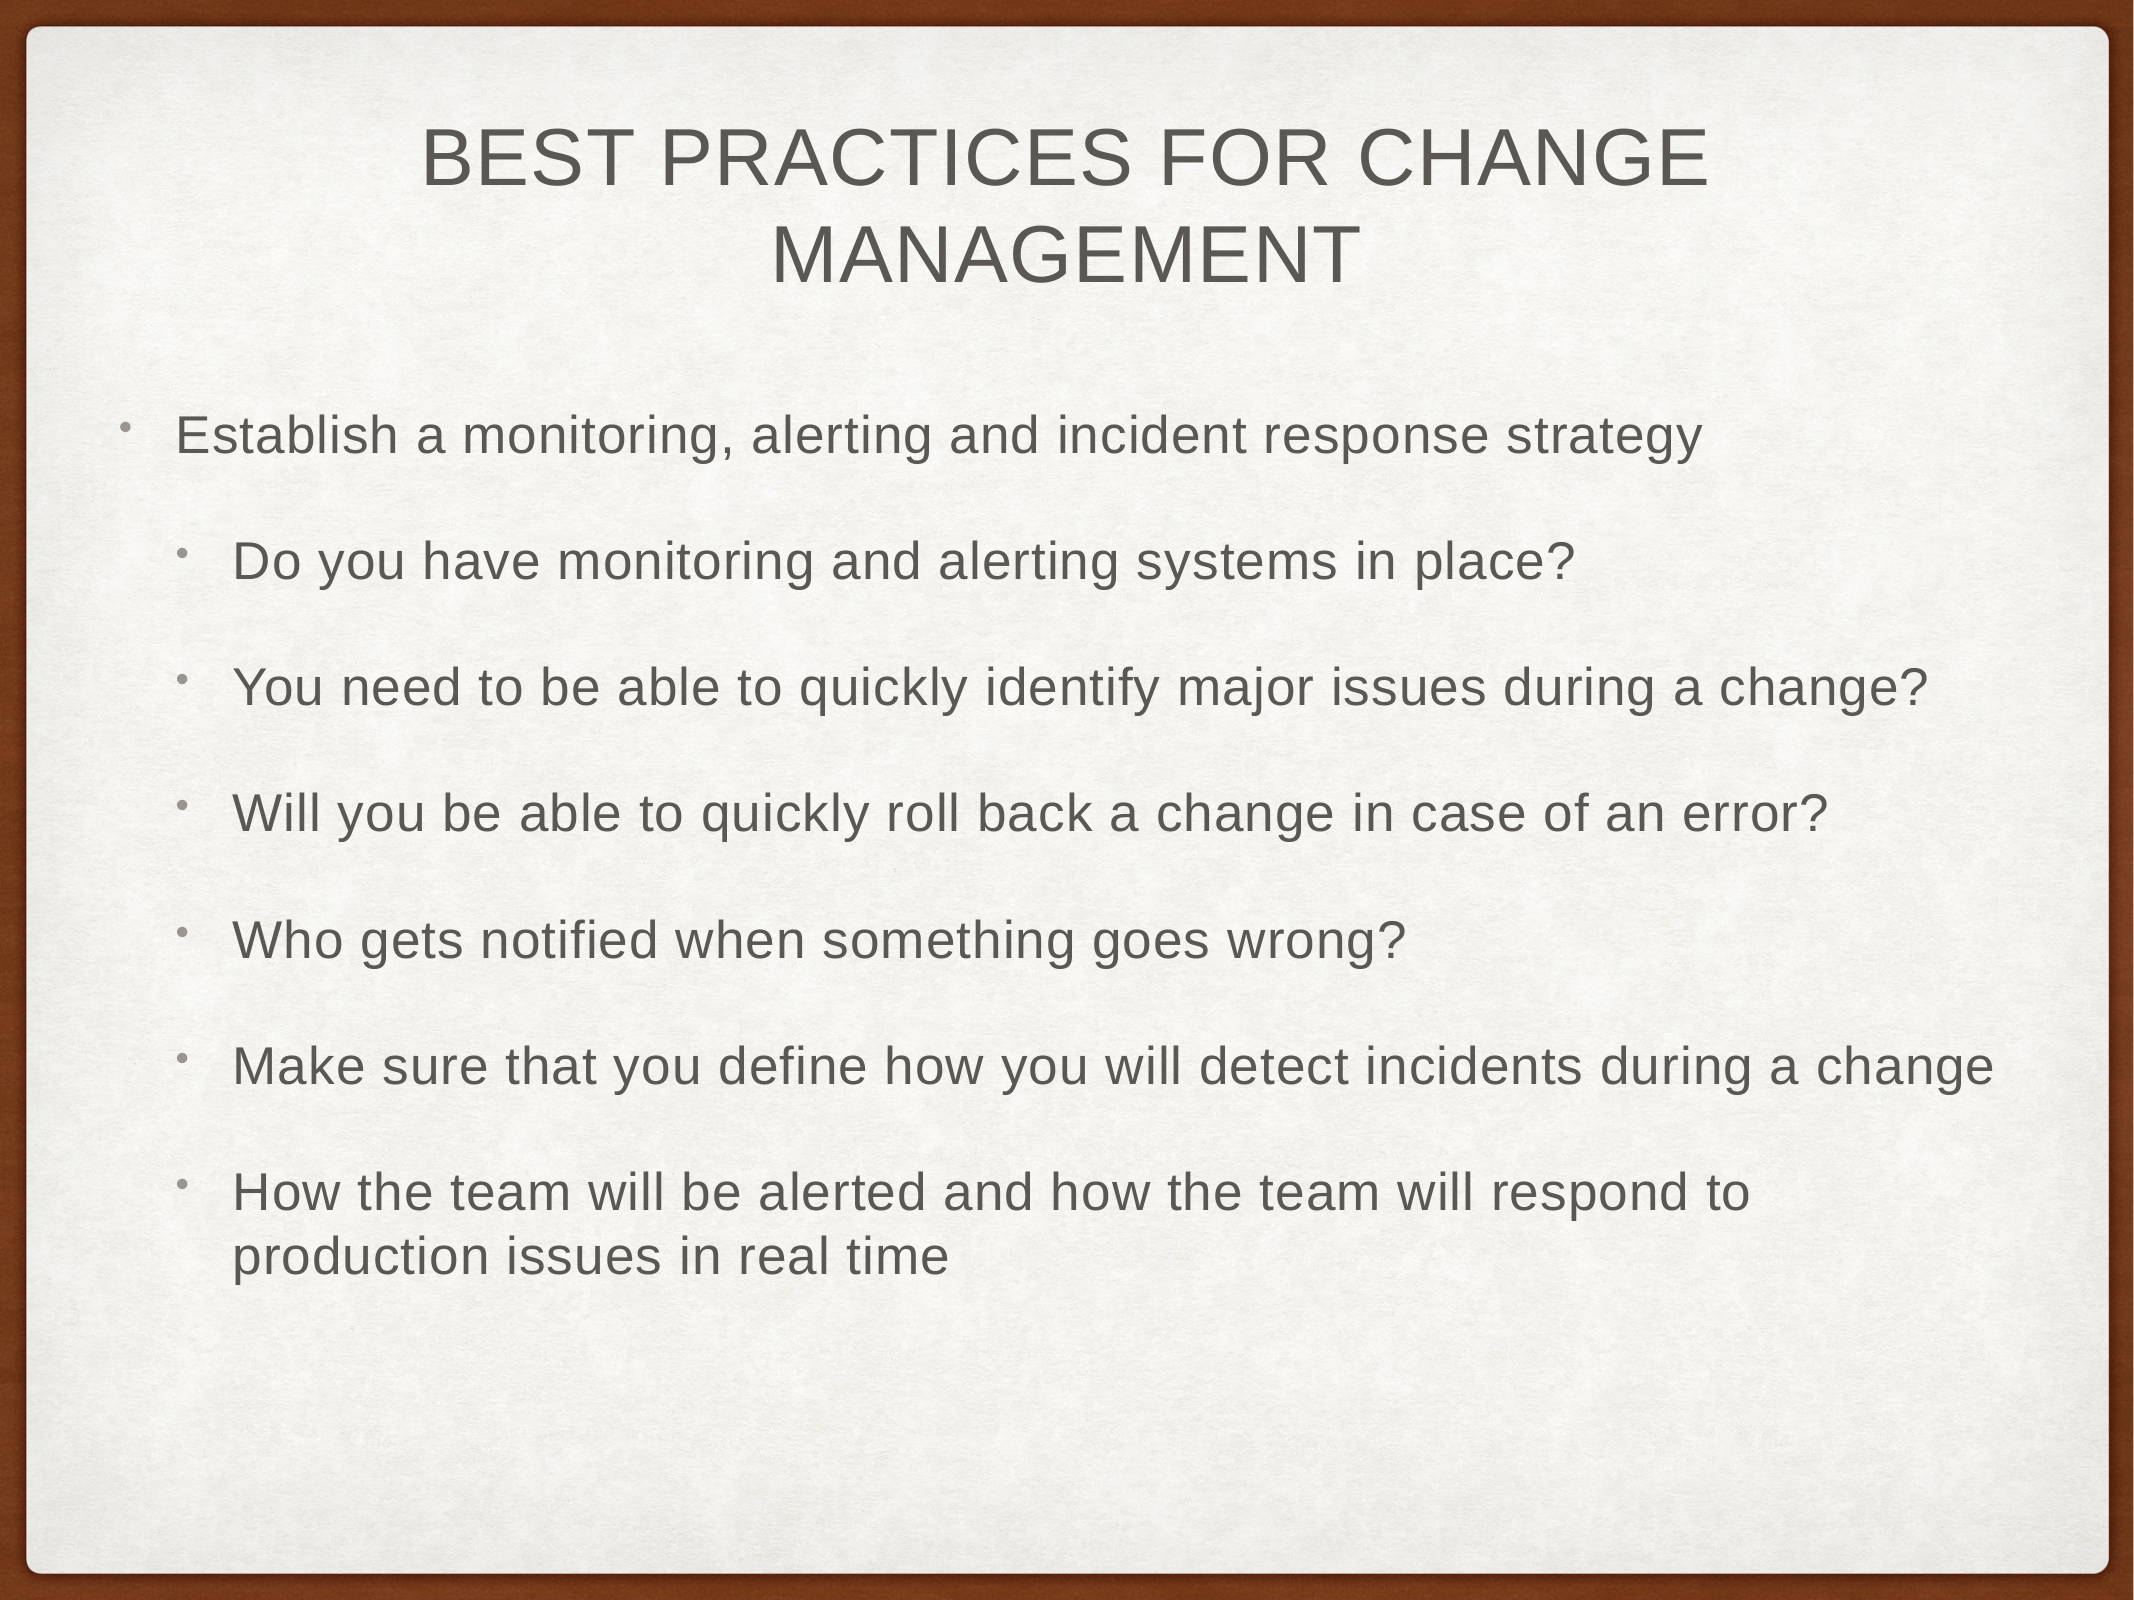

# Best practices for change management
Establish a monitoring, alerting and incident response strategy
Do you have monitoring and alerting systems in place?
You need to be able to quickly identify major issues during a change?
Will you be able to quickly roll back a change in case of an error?
Who gets notified when something goes wrong?
Make sure that you define how you will detect incidents during a change
How the team will be alerted and how the team will respond to production issues in real time